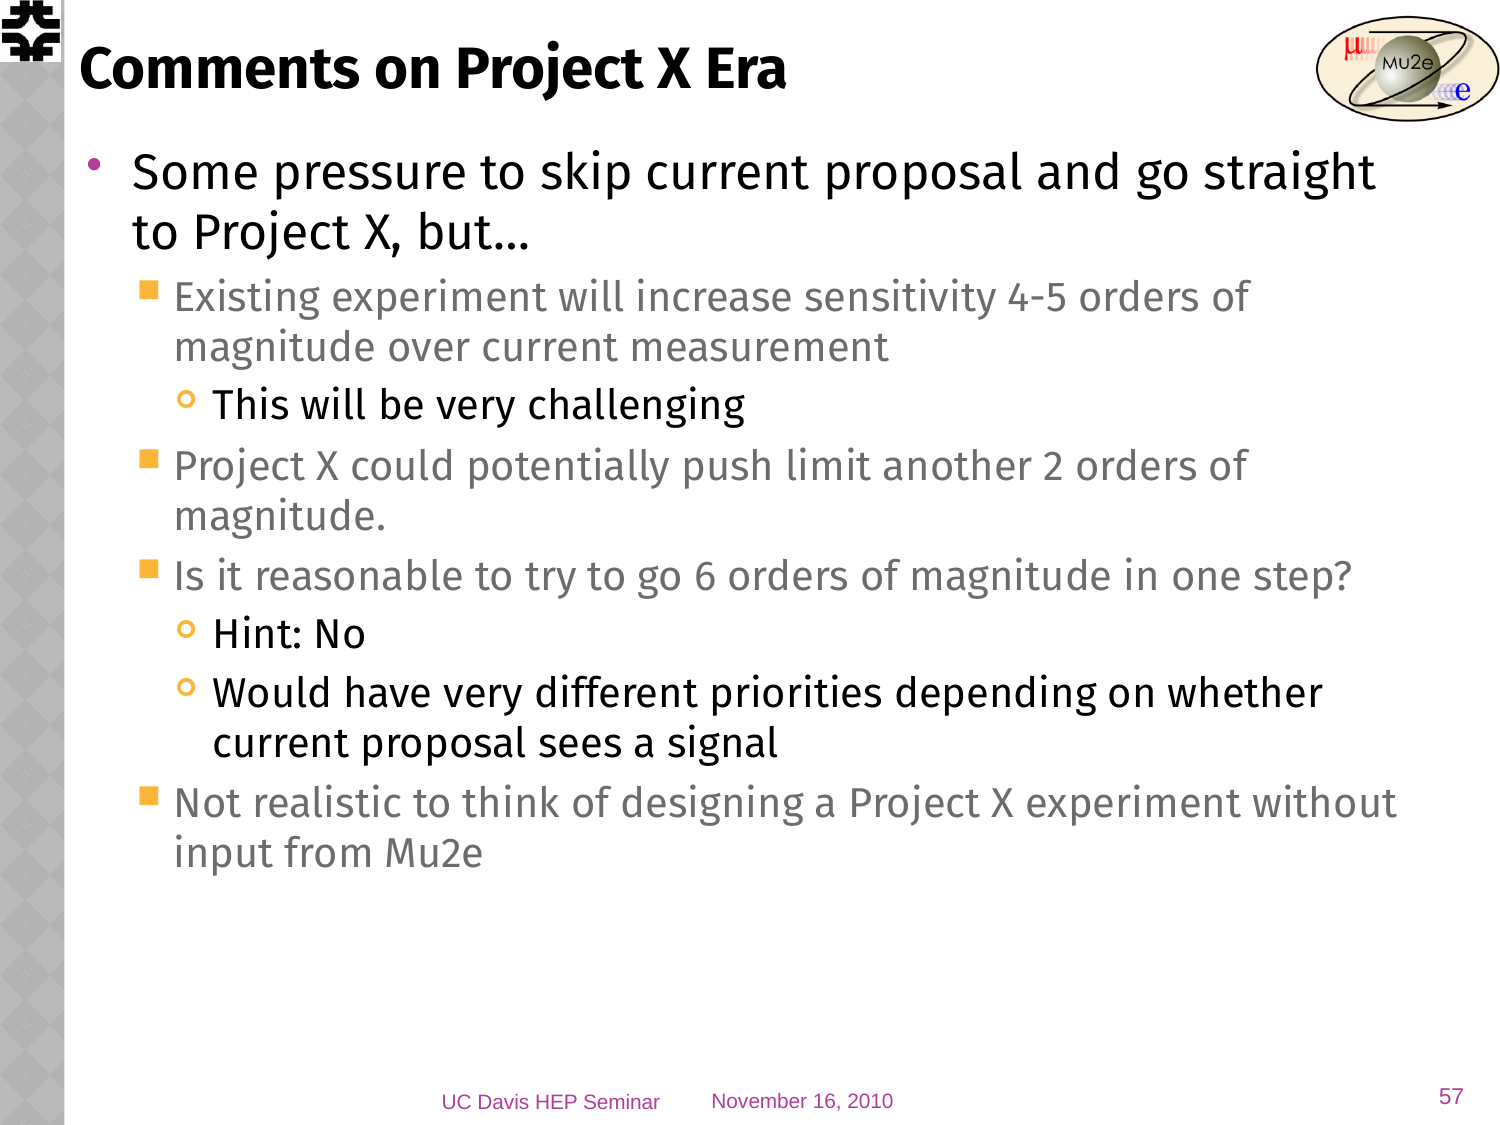

# Comments on Project X Era
Some pressure to skip current proposal and go straight to Project X, but…
Existing experiment will increase sensitivity 4-5 orders of magnitude over current measurement
This will be very challenging
Project X could potentially push limit another 2 orders of magnitude.
Is it reasonable to try to go 6 orders of magnitude in one step?
Hint: No
Would have very different priorities depending on whether current proposal sees a signal
Not realistic to think of designing a Project X experiment without input from Mu2e
57
UC Davis HEP Seminar
November 16, 2010